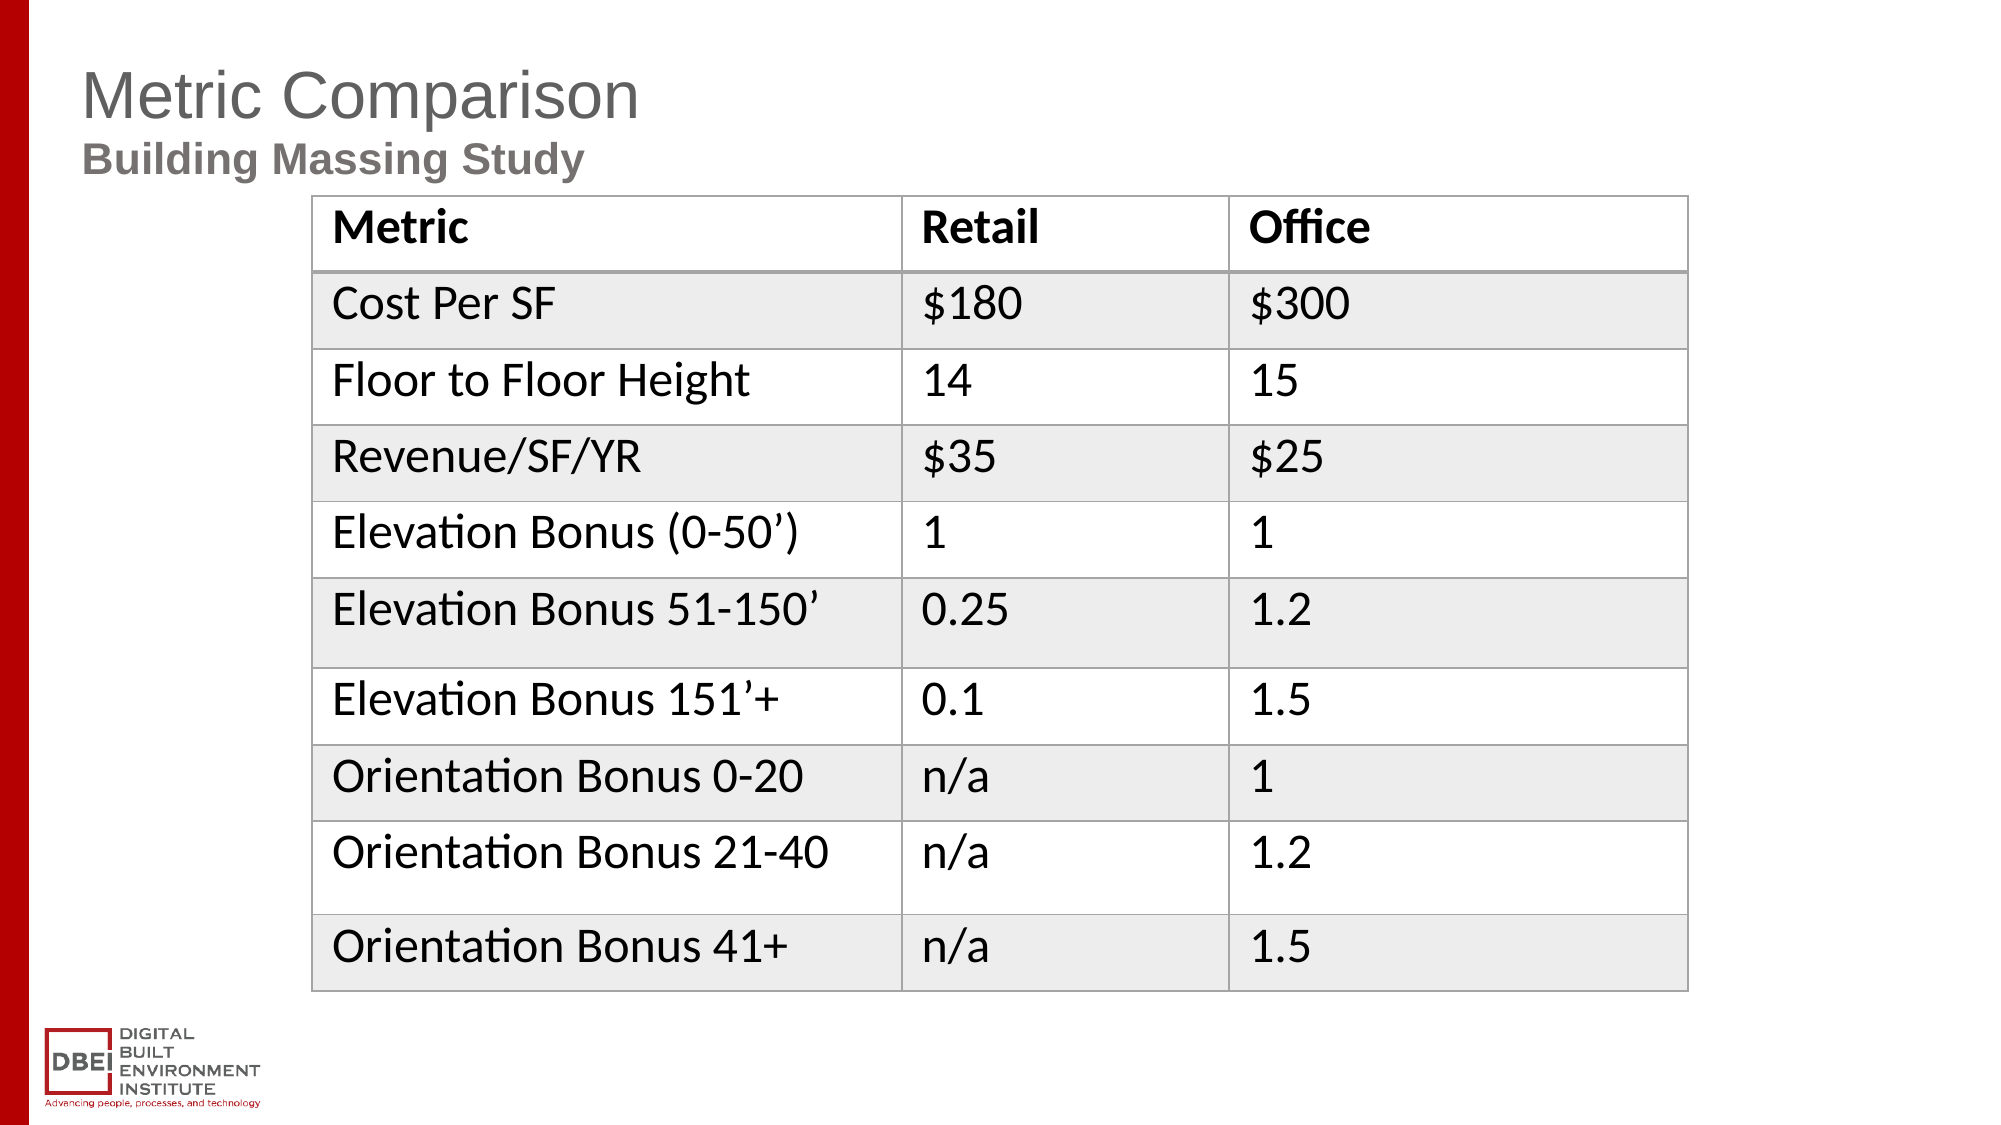

# Metric Comparison
Building Massing Study
| Metric | Retail | Office |
| --- | --- | --- |
| Cost Per SF | $180 | $300 |
| Floor to Floor Height | 14 | 15 |
| Revenue/SF/YR | $35 | $25 |
| Elevation Bonus (0-50’) | 1 | 1 |
| Elevation Bonus 51-150’ | 0.25 | 1.2 |
| Elevation Bonus 151’+ | 0.1 | 1.5 |
| Orientation Bonus 0-20 | n/a | 1 |
| Orientation Bonus 21-40 | n/a | 1.2 |
| Orientation Bonus 41+ | n/a | 1.5 |